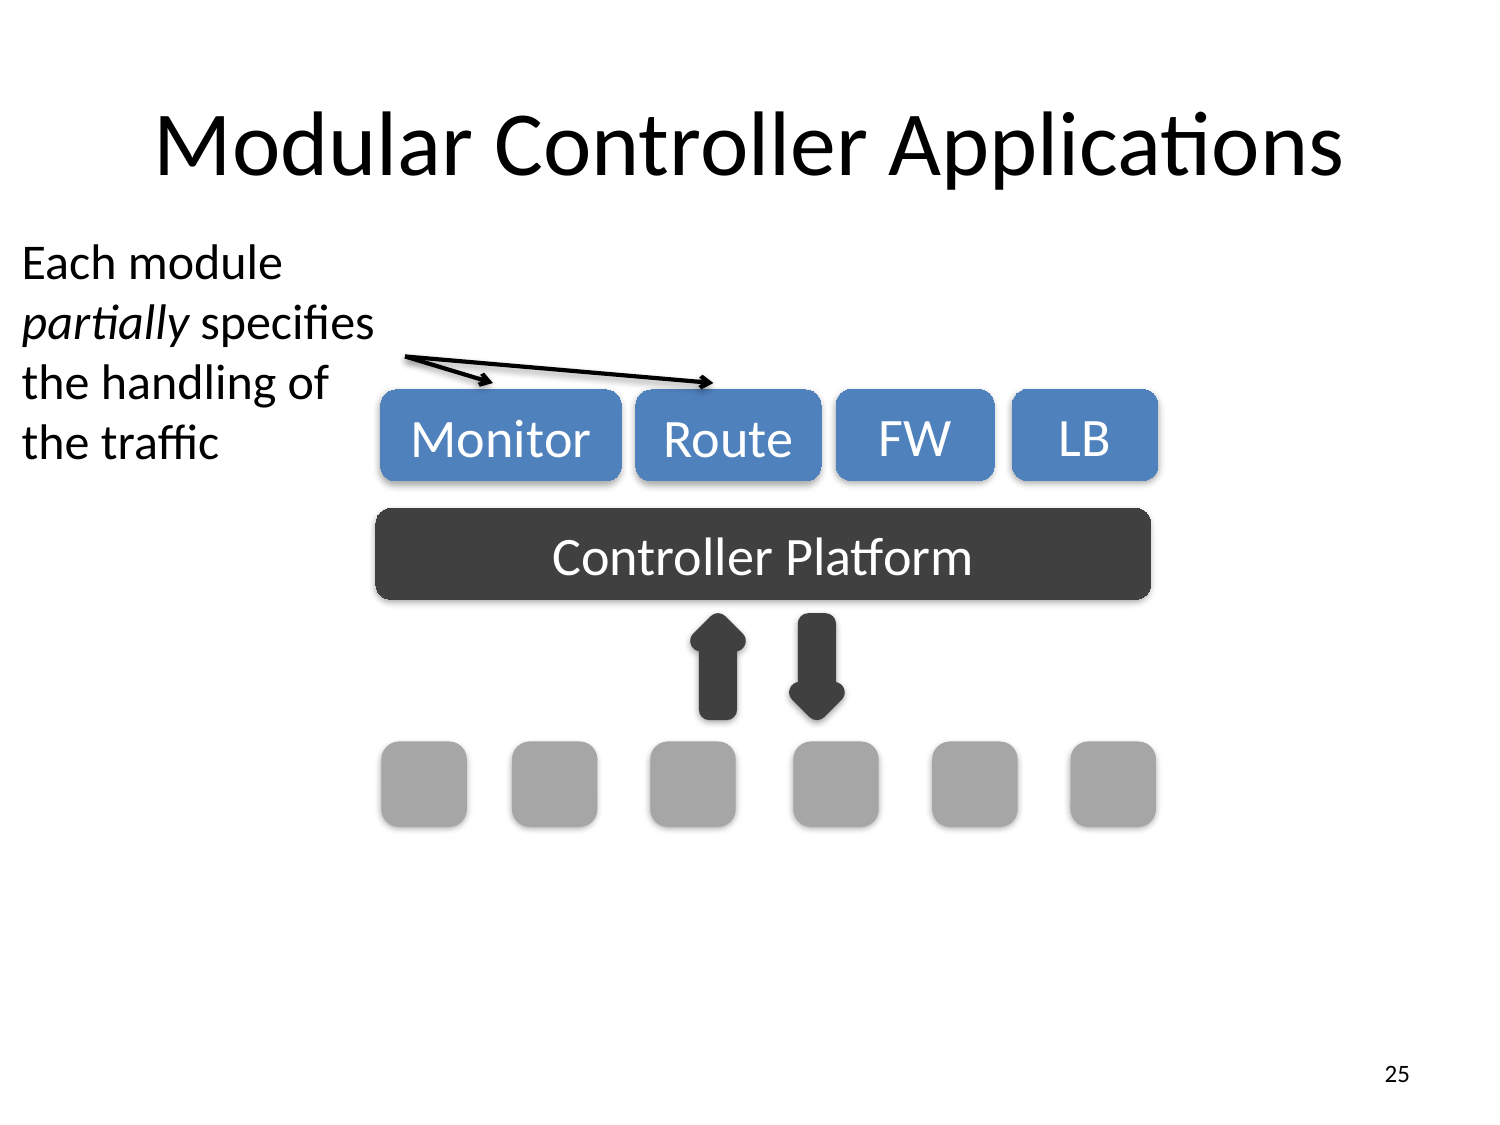

# Modular Controller Applications
Each module partially specifies the handling of the traffic
FW
LB
Monitor
Route
Controller Platform

25